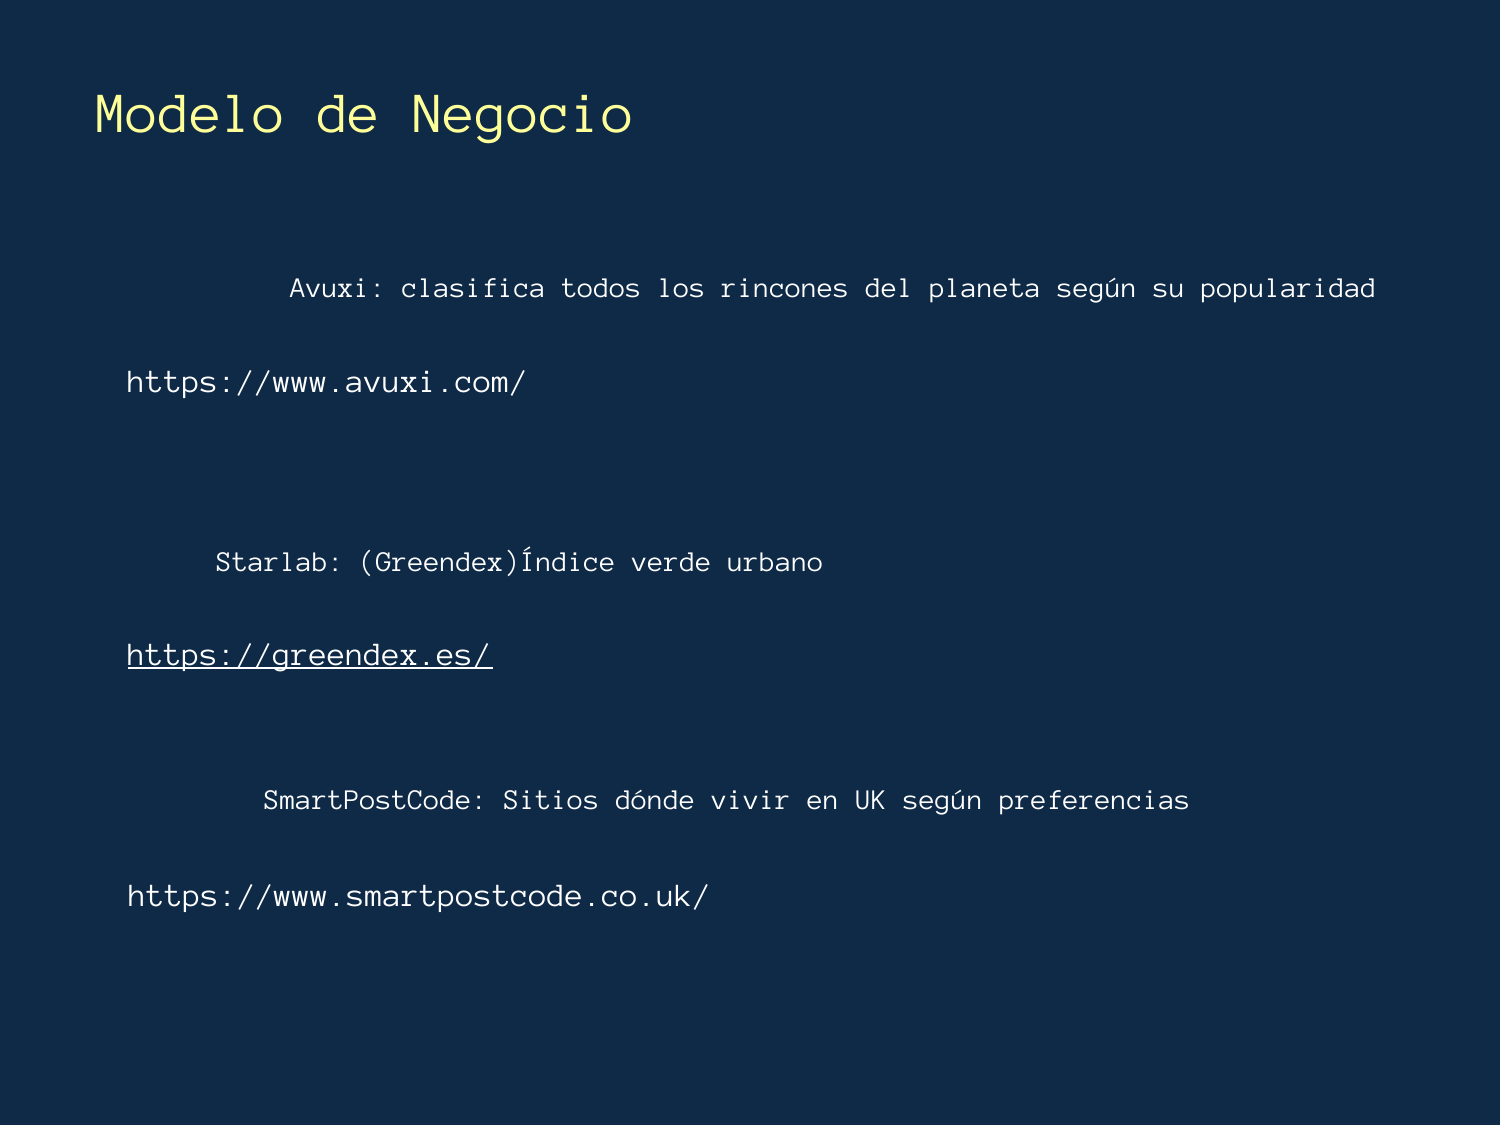

Modelo de Negocio
Avuxi: clasifica todos los rincones del planeta según su popularidad
https://www.avuxi.com/
Starlab: (Greendex)Índice verde urbano
https://greendex.es/
SmartPostCode: Sitios dónde vivir en UK según preferencias
https://www.smartpostcode.co.uk/